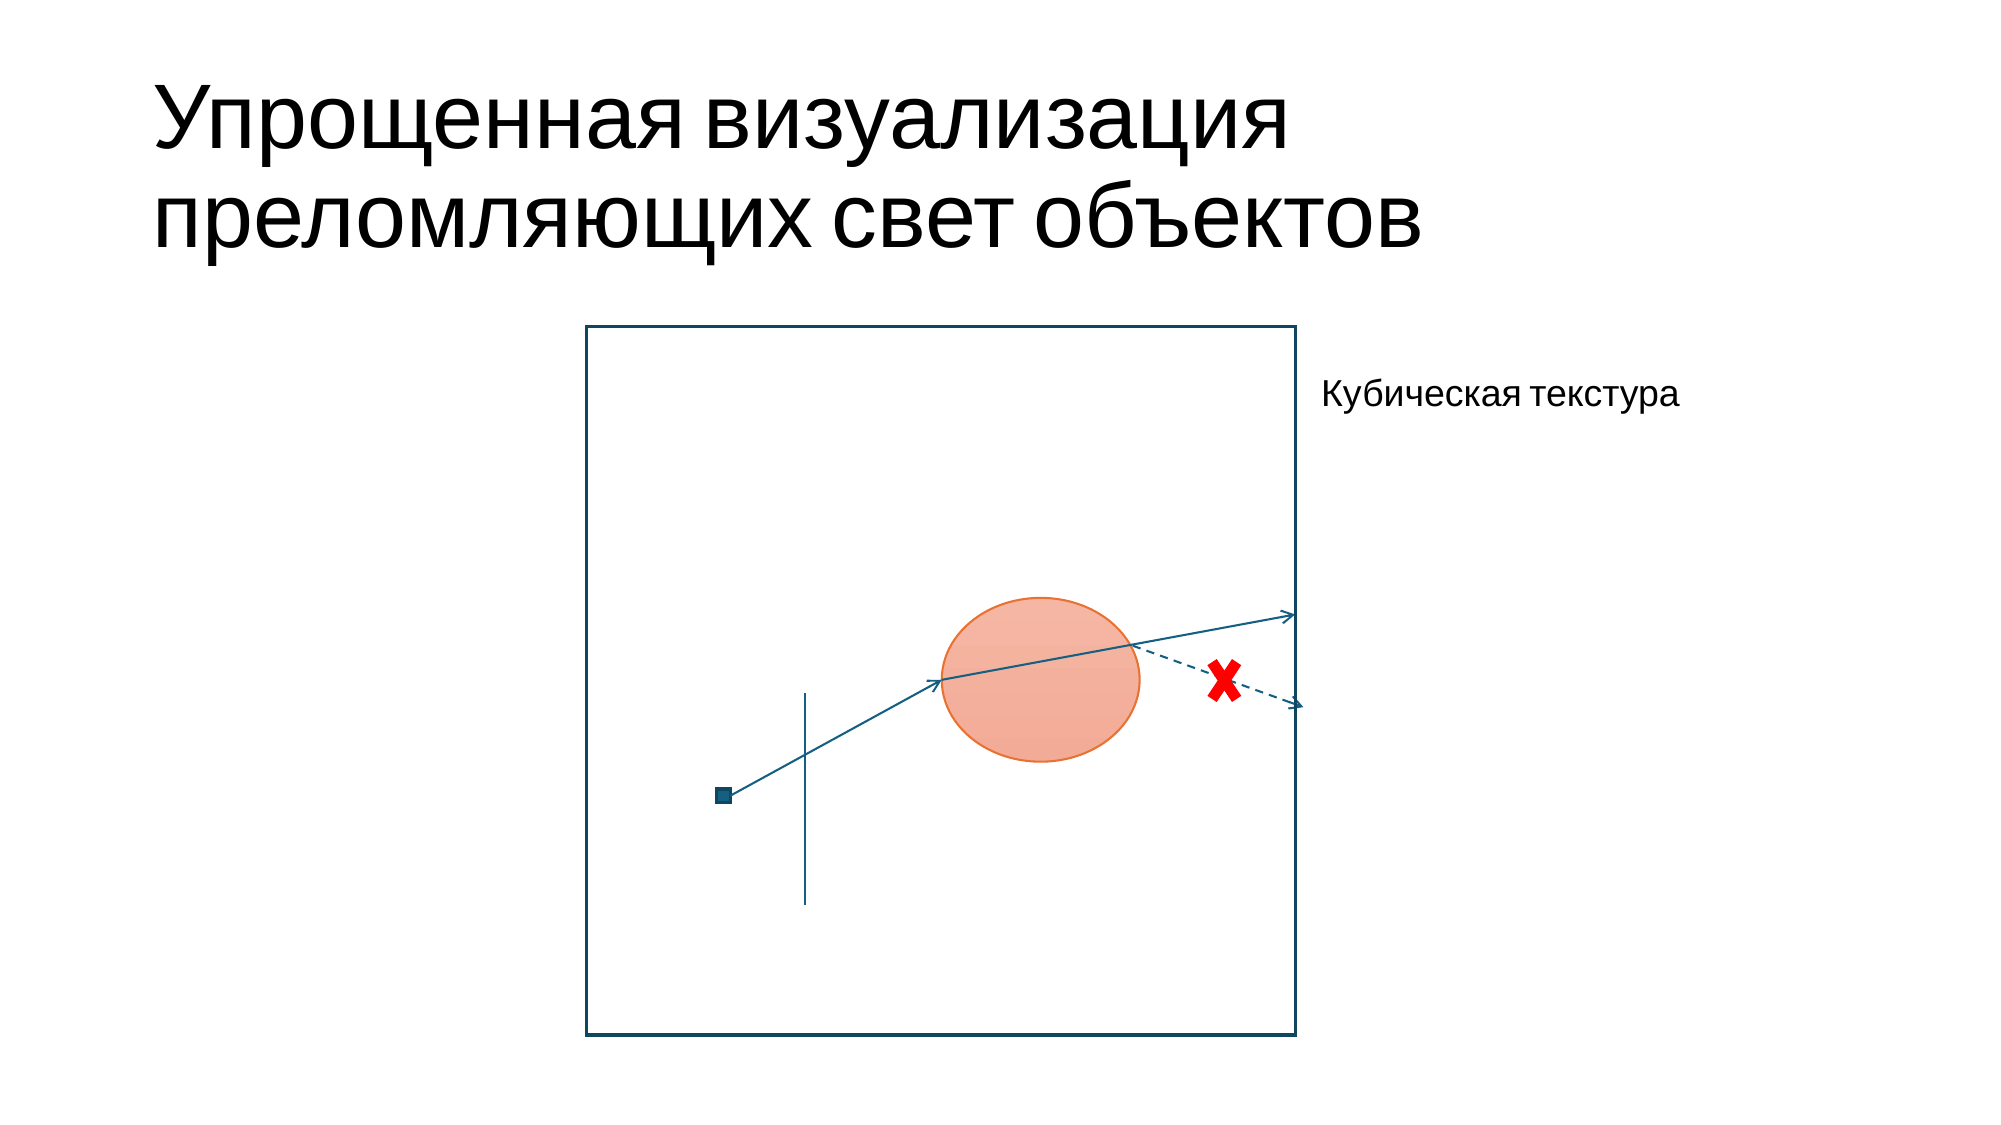

# Упрощенная визуализация преломляющих свет объектов

Кубическая текстура